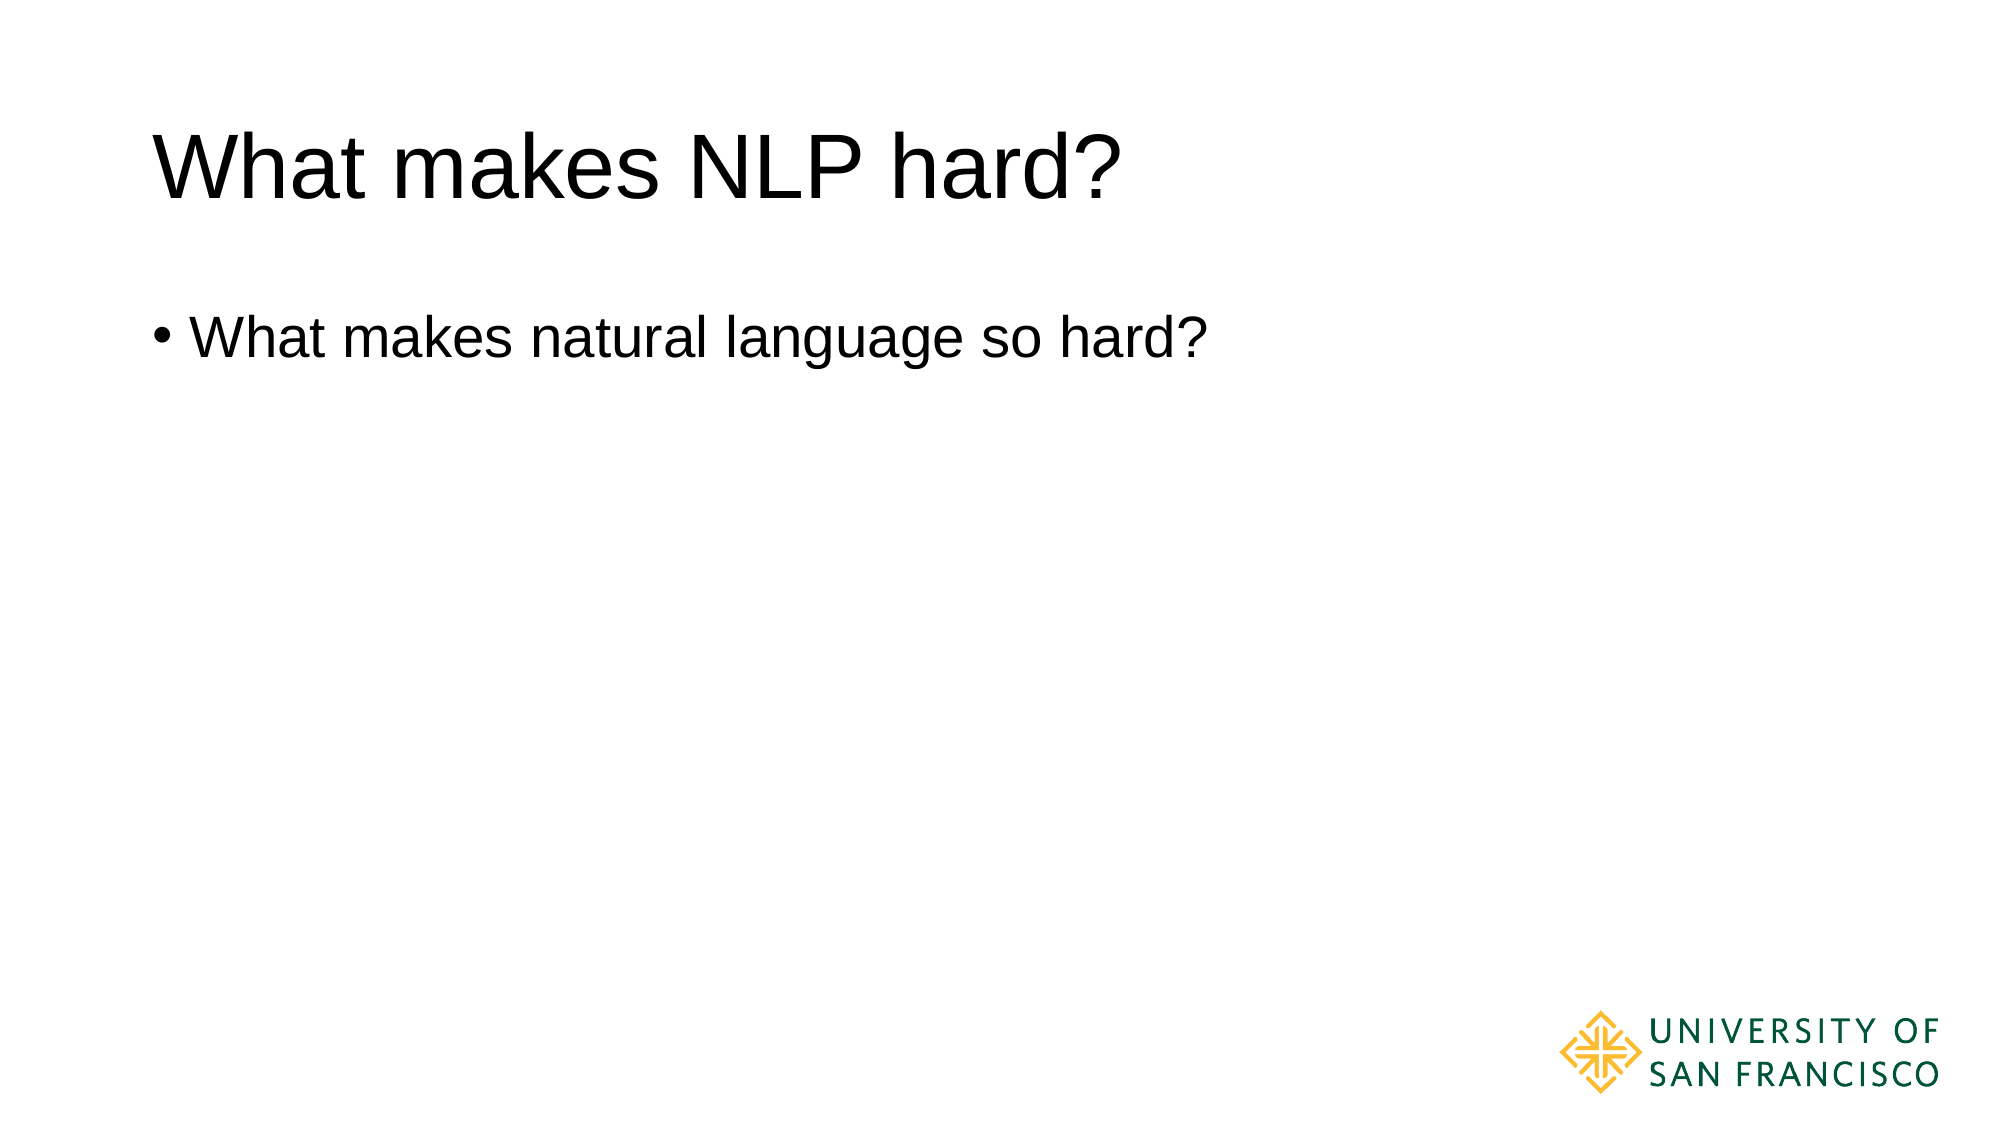

# What makes NLP hard?
What makes natural language so hard?